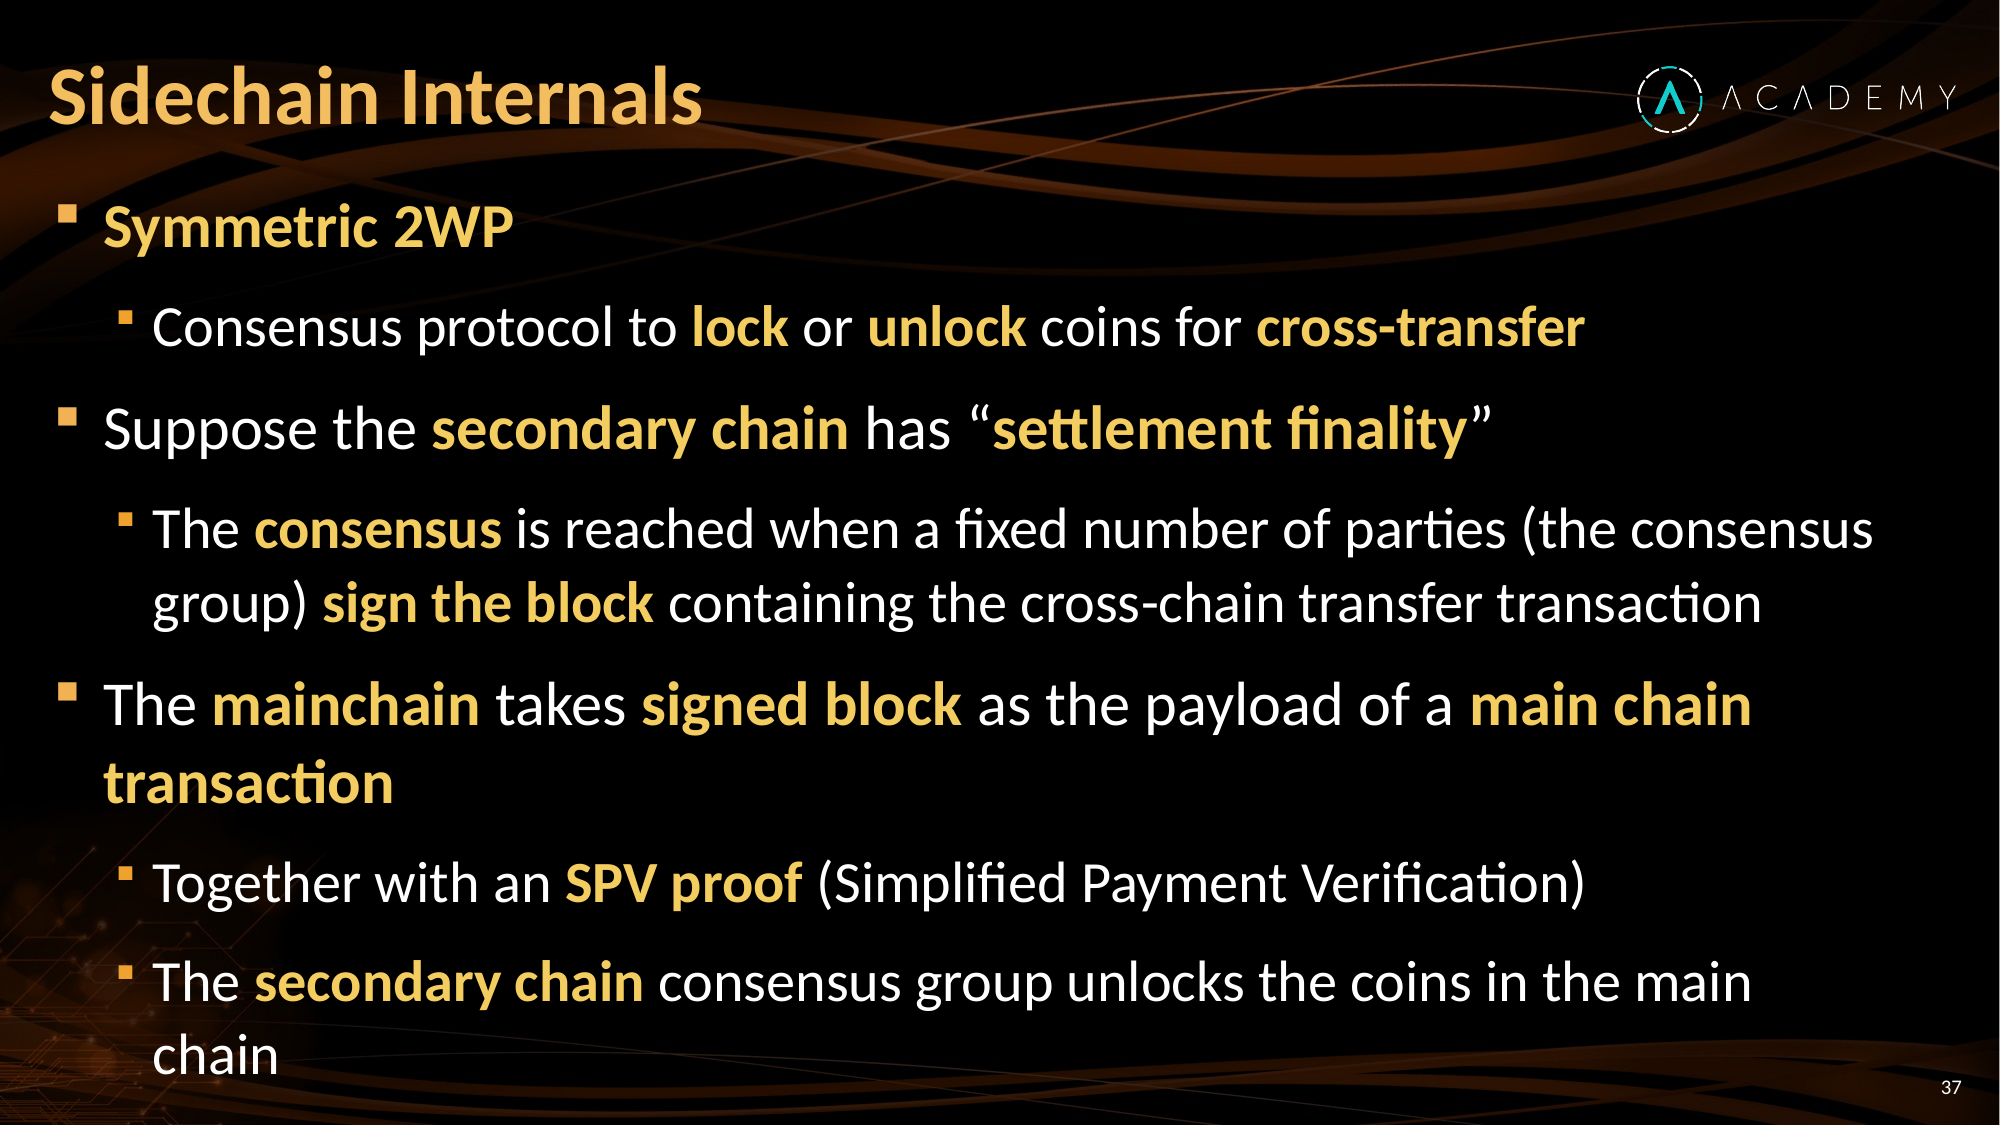

# Sidechain Internals
Symmetric 2WP
Consensus protocol to lock or unlock coins for cross-transfer
Suppose the secondary chain has “settlement finality”
The consensus is reached when a fixed number of parties (the consensus group) sign the block containing the cross­-chain transfer transaction
The mainchain takes signed block as the payload of a main chain transaction
Together with an SPV proof (Simplified Payment Verification)
The secondary chain consensus group unlocks the coins in the main chain
37